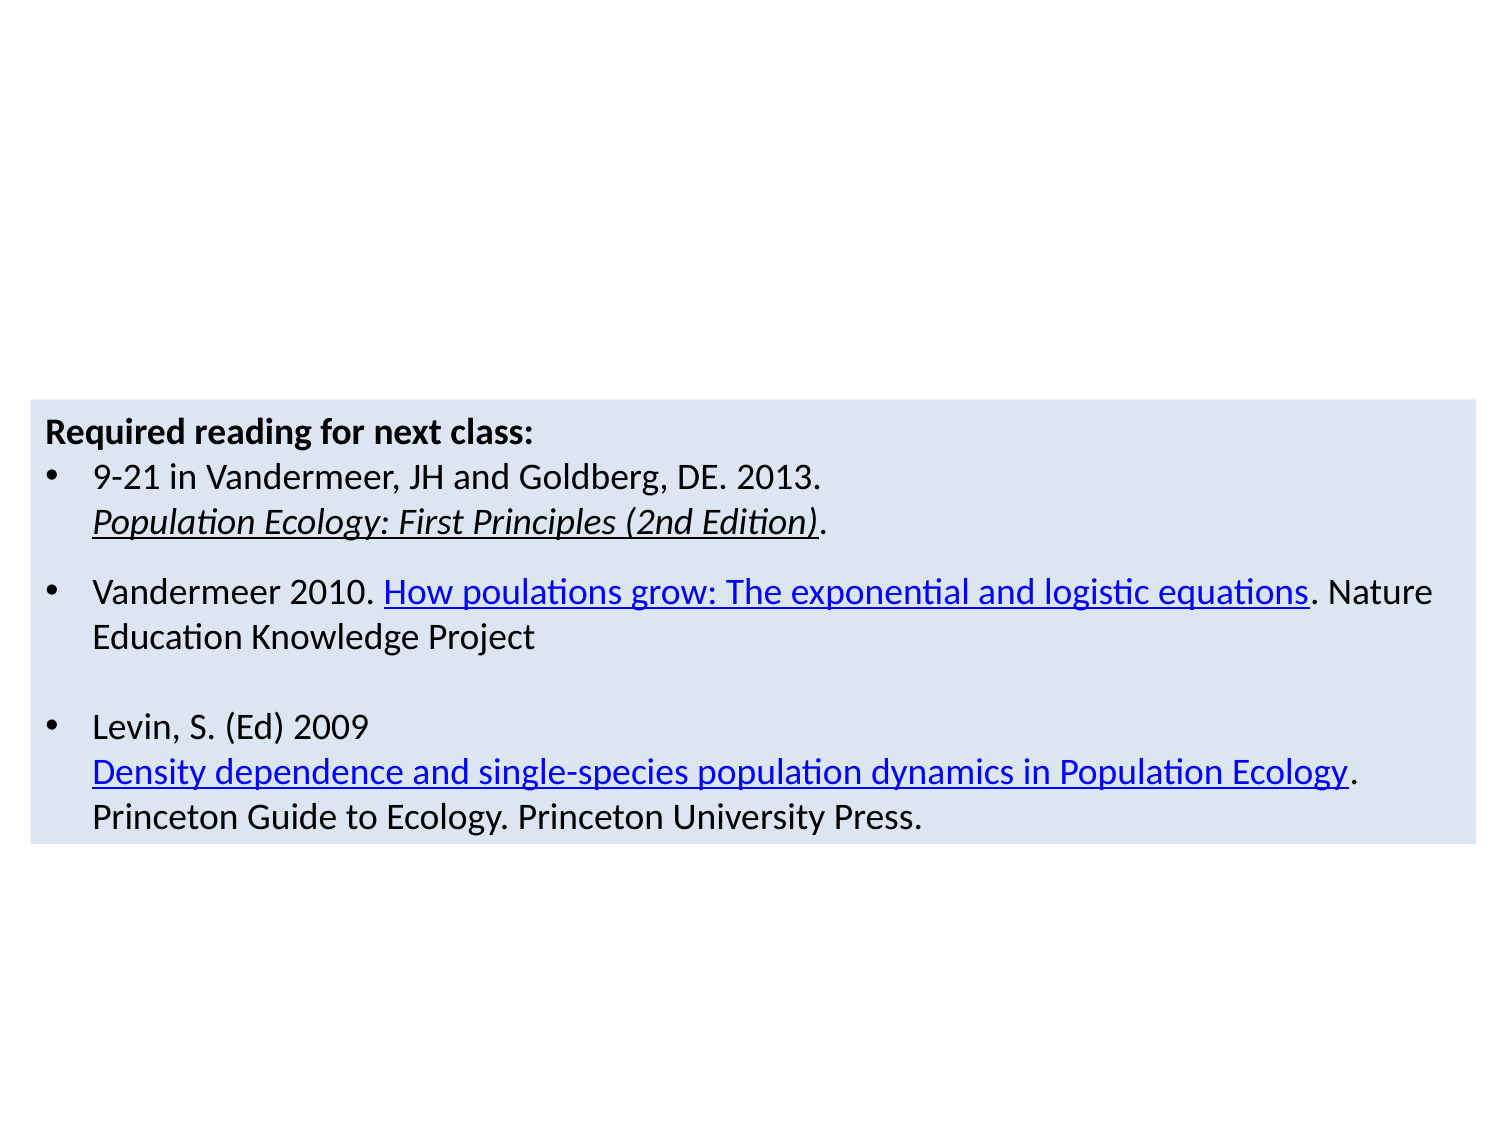

Required reading for next class:
9-21 in Vandermeer, JH and Goldberg, DE. 2013. Population Ecology: First Principles (2nd Edition).
Vandermeer 2010. How poulations grow: The exponential and logistic equations. Nature Education Knowledge Project

Levin, S. (Ed) 2009Density dependence and single-species population dynamics in Population Ecology. Princeton Guide to Ecology. Princeton University Press.